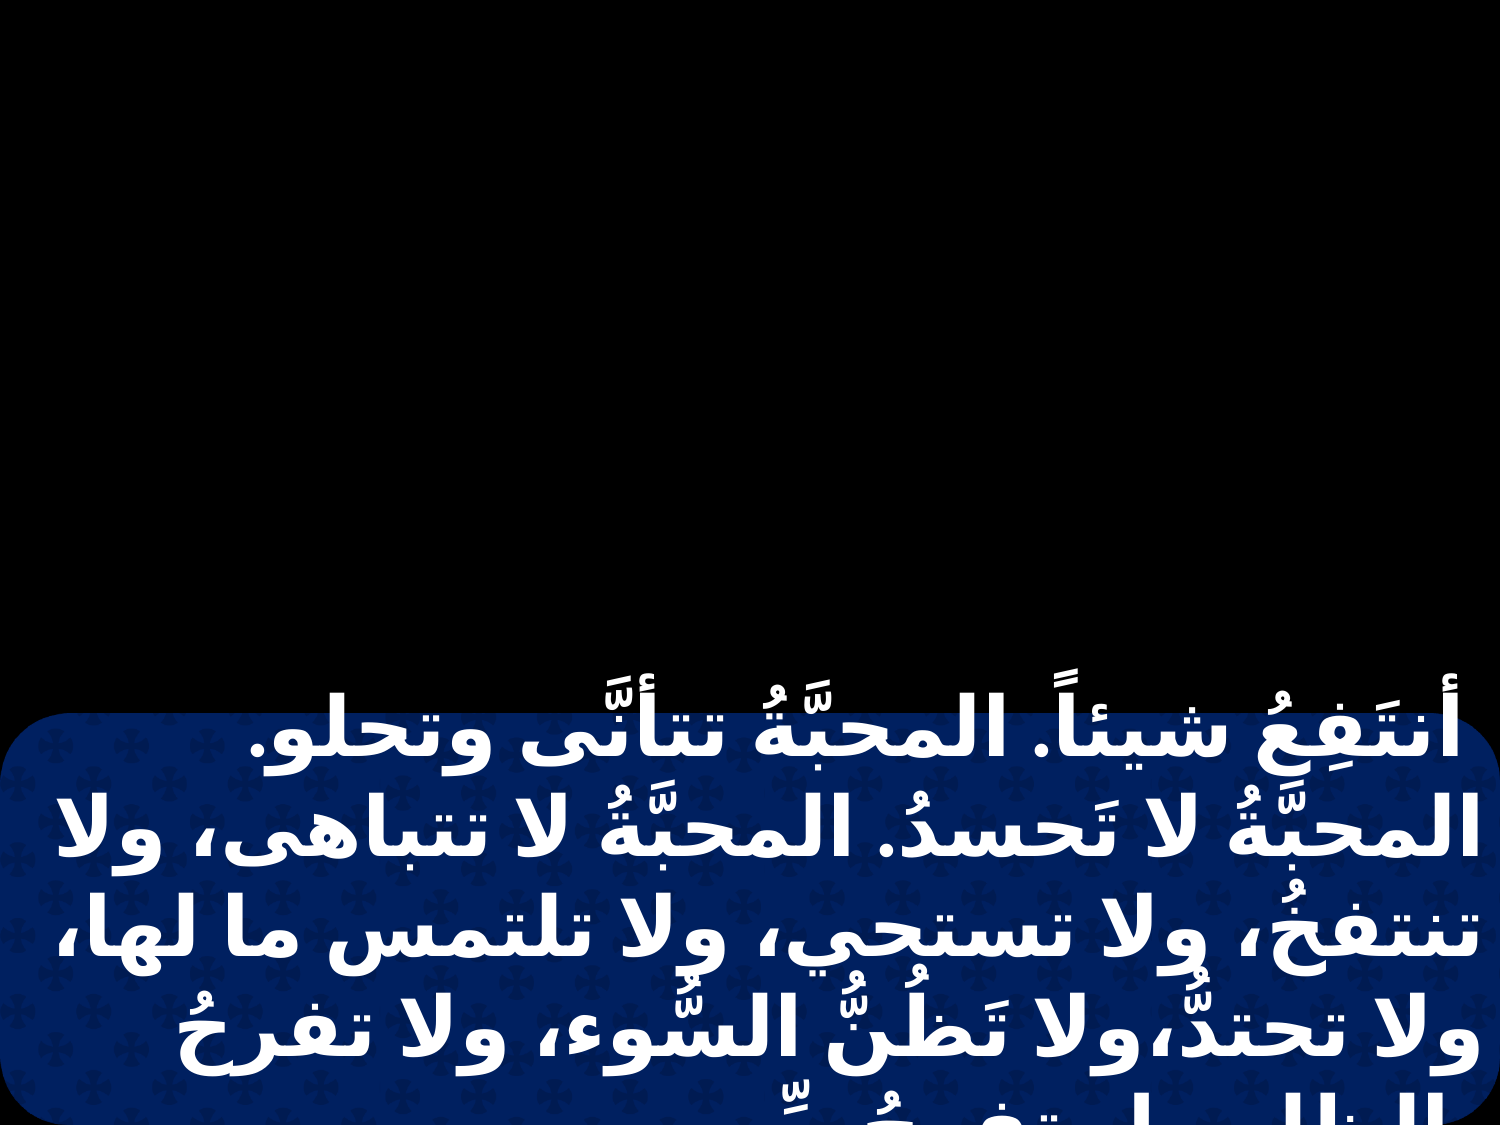

أنتَفِعُ شيئاً. المحبَّةُ تتأنَّى وتحلو. المحبَّةُ لا تَحسدُ. المحبَّةُ لا تتباهى، ولا تنتفخُ، ولا تستحي، ولا تلتمس ما لها، ولا تحتدُّ،ولا تَظُنُّ السُّوء، ولا تفرحُ بالظلم بل تفرحُ بِّ،